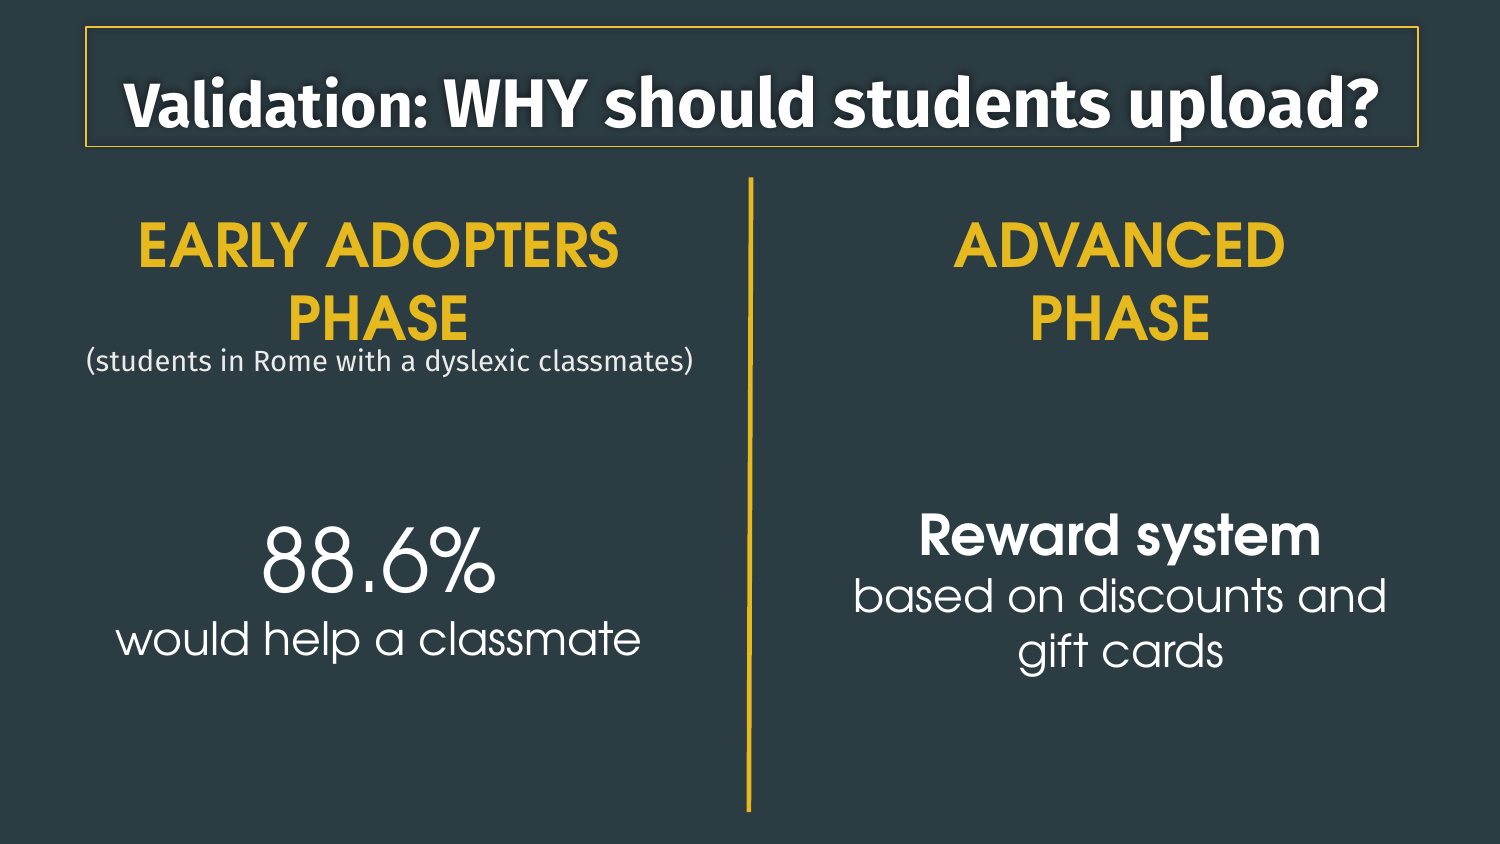

Validation: WHY should students upload?
EARLY ADOPTERS PHASE
ADVANCED PHASE
(students in Rome with a dyslexic classmates)
Reward system based on discounts and gift cards
88.6%
would help a classmate